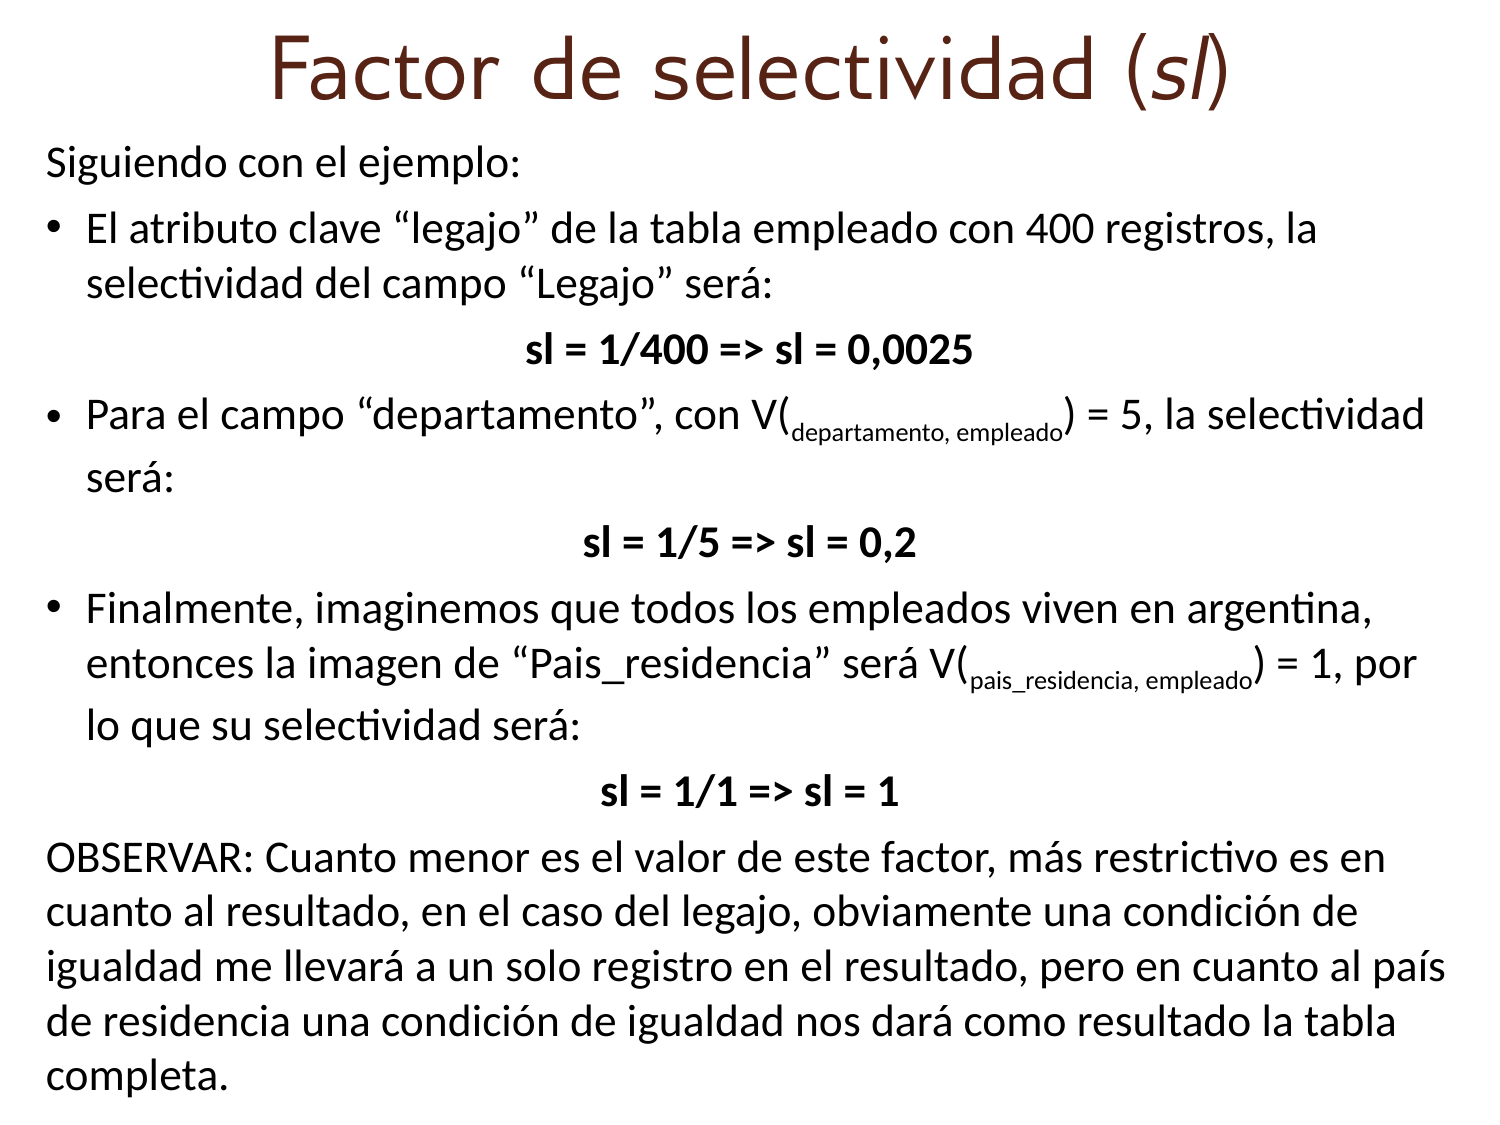

Factor de selectividad (sl)
Siguiendo con el ejemplo:
El atributo clave “legajo” de la tabla empleado con 400 registros, la selectividad del campo “Legajo” será:
sl = 1/400 => sl = 0,0025
Para el campo “departamento”, con V(departamento, empleado) = 5, la selectividad será:
sl = 1/5 => sl = 0,2
Finalmente, imaginemos que todos los empleados viven en argentina, entonces la imagen de “Pais_residencia” será V(pais_residencia, empleado) = 1, por lo que su selectividad será:
sl = 1/1 => sl = 1
OBSERVAR: Cuanto menor es el valor de este factor, más restrictivo es en cuanto al resultado, en el caso del legajo, obviamente una condición de igualdad me llevará a un solo registro en el resultado, pero en cuanto al país de residencia una condición de igualdad nos dará como resultado la tabla completa.